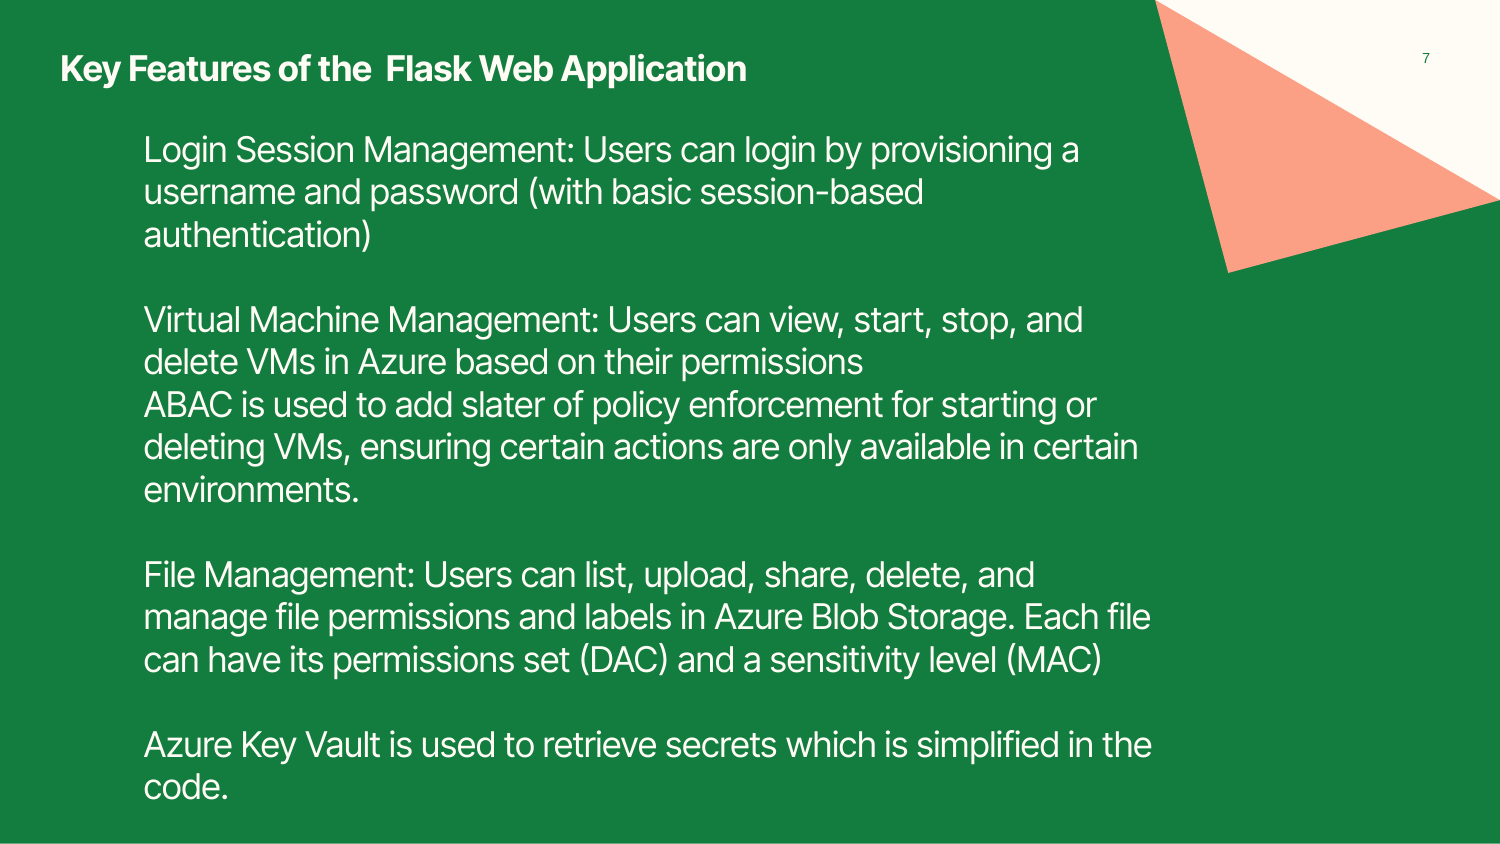

Key Features of the  Flask Web Application
7
Login Session Management: Users can login by provisioning a username and password (with basic session-based authentication)

Virtual Machine Management: Users can view, start, stop, and delete VMs in Azure based on their permissions
ABAC is used to add slater of policy enforcement for starting or deleting VMs, ensuring certain actions are only available in certain environments.

File Management: Users can list, upload, share, delete, and manage file permissions and labels in Azure Blob Storage. Each file can have its permissions set (DAC) and a sensitivity level (MAC)

Azure Key Vault is used to retrieve secrets which is simplified in the code.